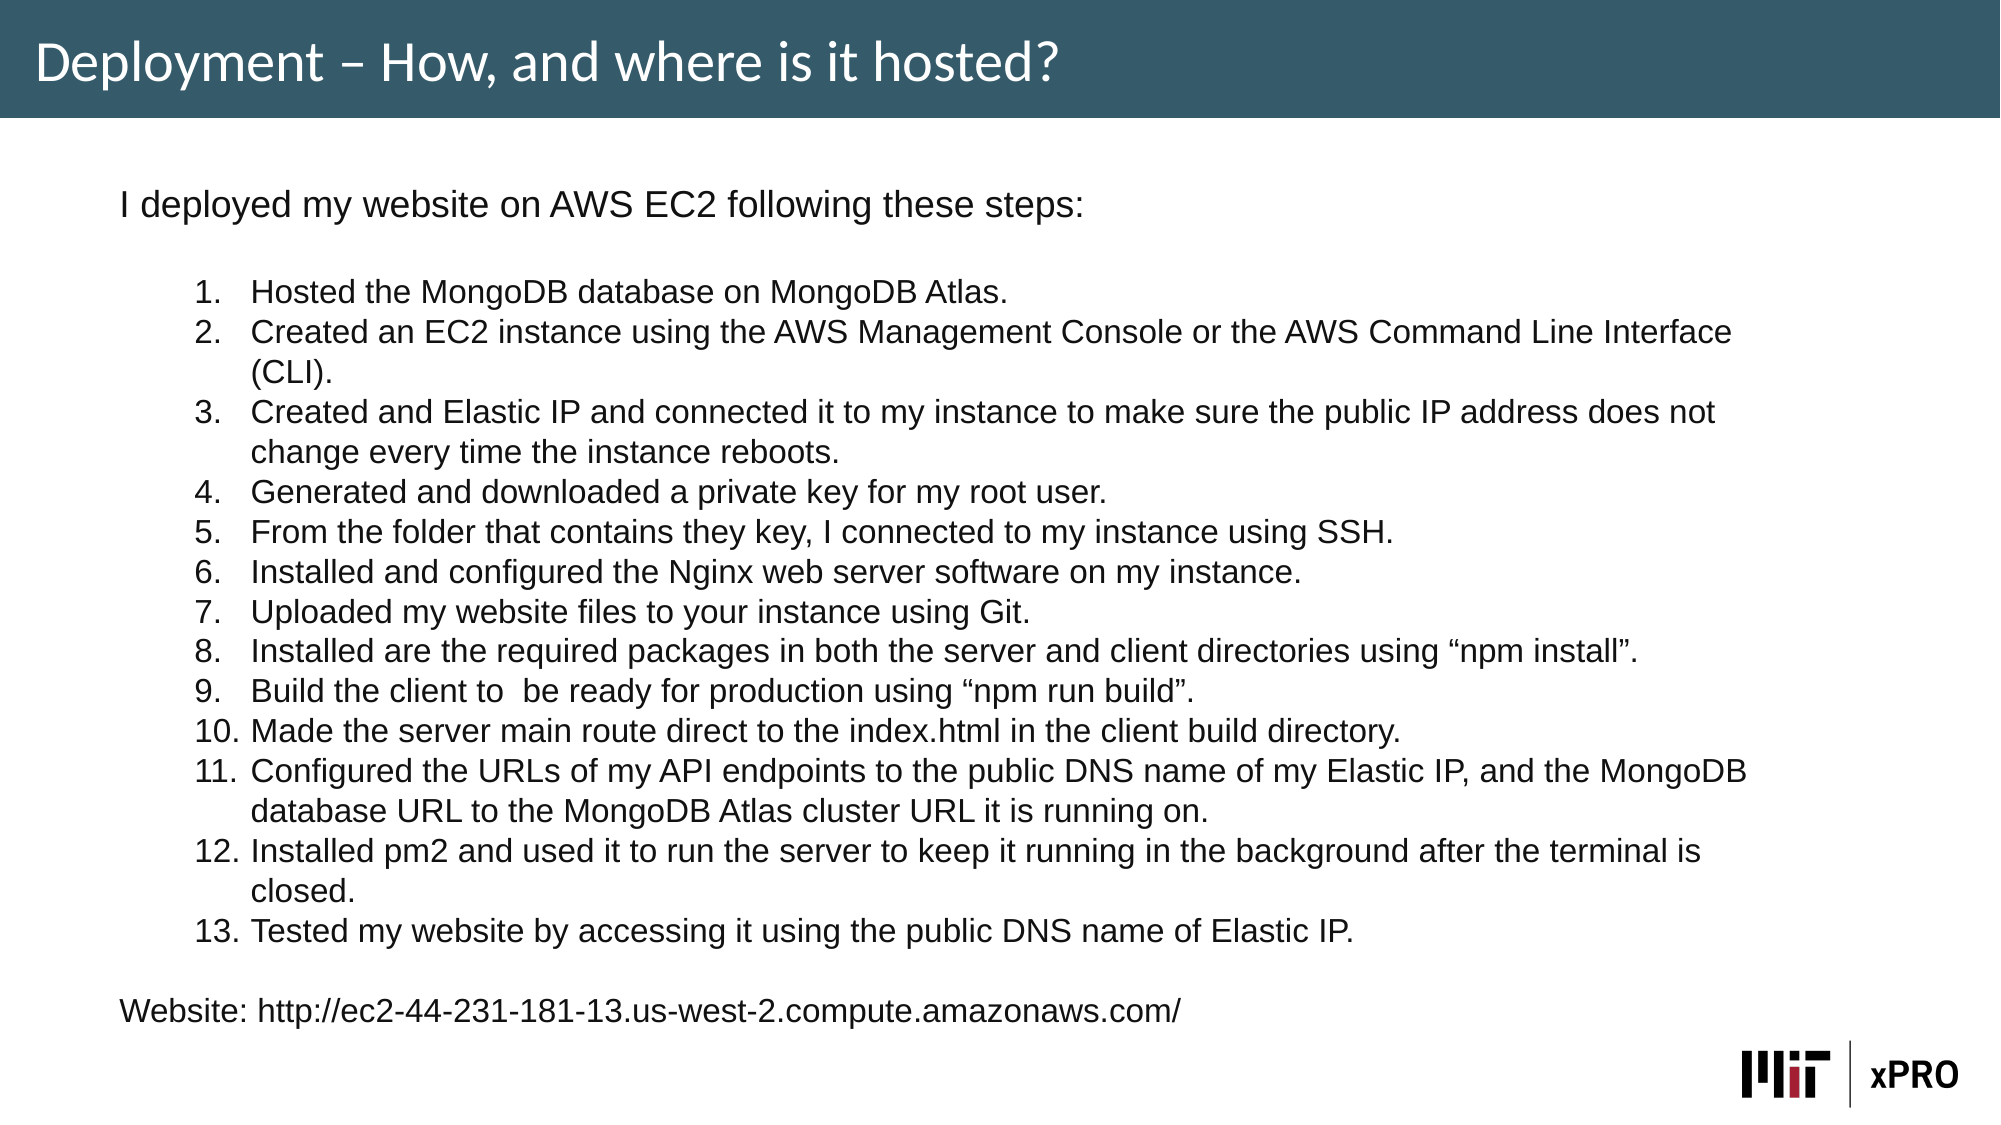

Deployment – How, and where is it hosted?
I deployed my website on AWS EC2 following these steps:

Hosted the MongoDB database on MongoDB Atlas.
Created an EC2 instance using the AWS Management Console or the AWS Command Line Interface (CLI).
Created and Elastic IP and connected it to my instance to make sure the public IP address does not change every time the instance reboots.
Generated and downloaded a private key for my root user.
From the folder that contains they key, I connected to my instance using SSH.
Installed and configured the Nginx web server software on my instance.
Uploaded my website files to your instance using Git.
Installed are the required packages in both the server and client directories using “npm install”.
Build the client to  be ready for production using “npm run build”.
Made the server main route direct to the index.html in the client build directory.
Configured the URLs of my API endpoints to the public DNS name of my Elastic IP, and the MongoDB database URL to the MongoDB Atlas cluster URL it is running on.
Installed pm2 and used it to run the server to keep it running in the background after the terminal is closed.
Tested my website by accessing it using the public DNS name of Elastic IP.

Website: http://ec2-44-231-181-13.us-west-2.compute.amazonaws.com/